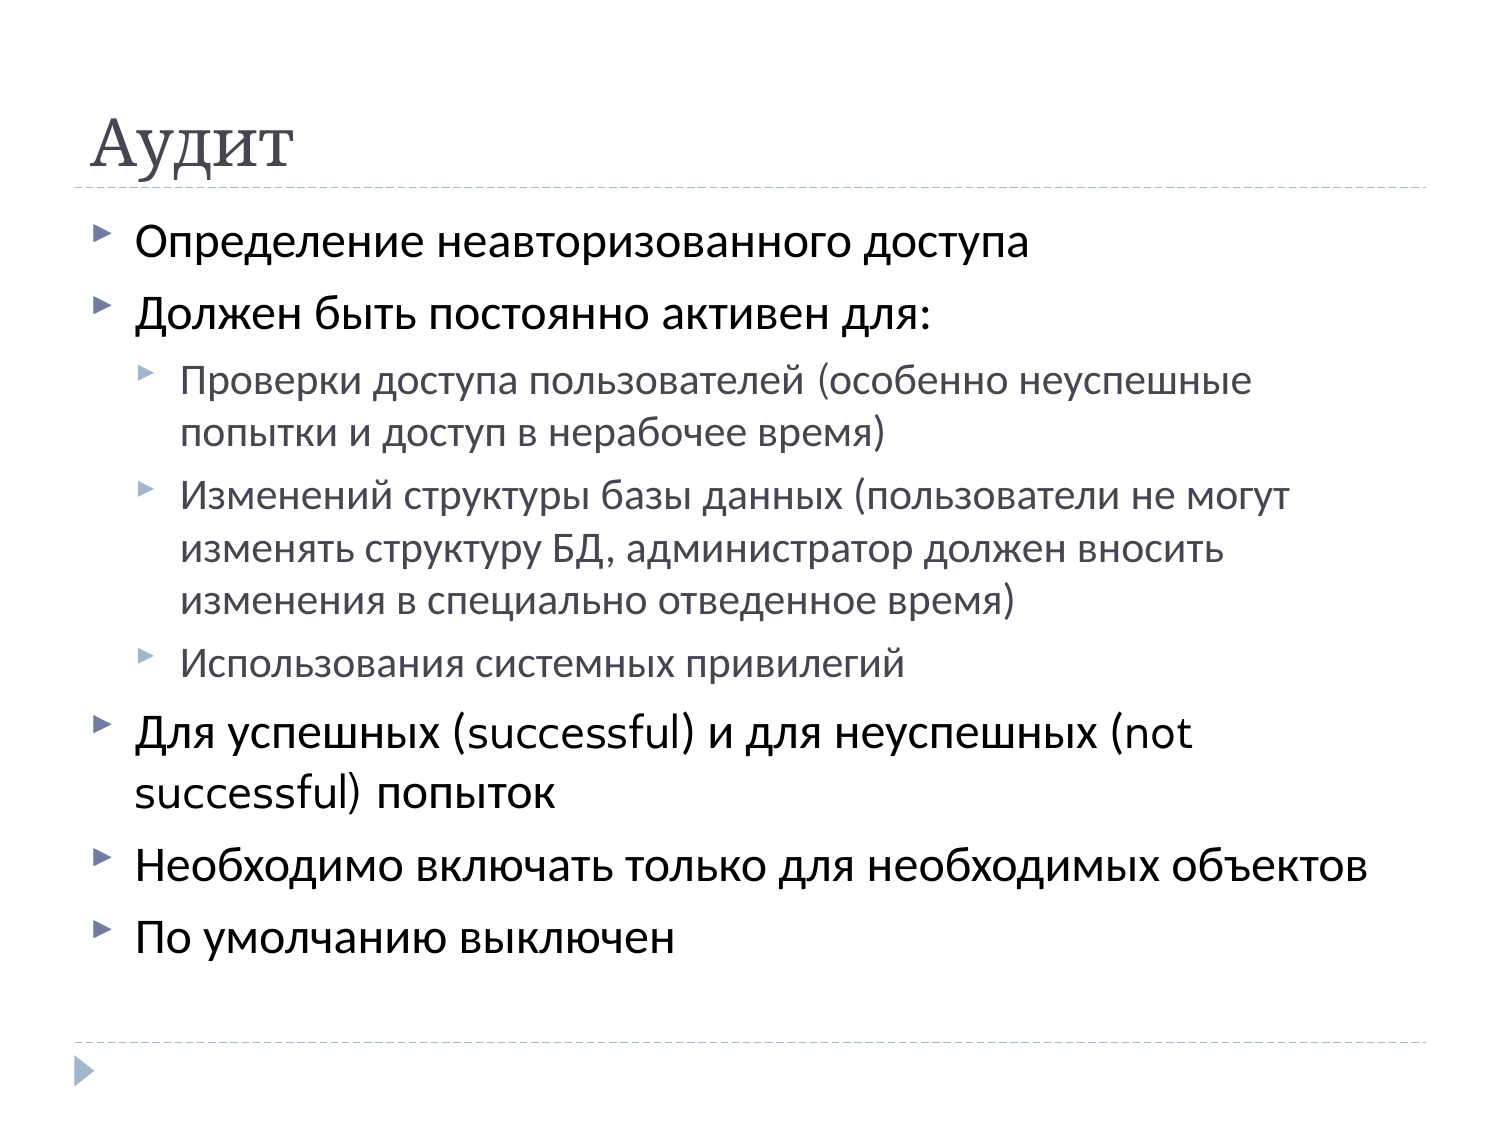

# Аудит
Определение неавторизованного доступа
Должен быть постоянно активен для:
Проверки доступа пользователей (особенно неуспешные попытки и доступ в нерабочее время)
Изменений структуры базы данных (пользователи не могут изменять структуру БД, администратор должен вносить изменения в специально отведенное время)
Использования системных привилегий
Для успешных (successful) и для неуспешных (not successful) попыток
Необходимо включать только для необходимых объектов
По умолчанию выключен